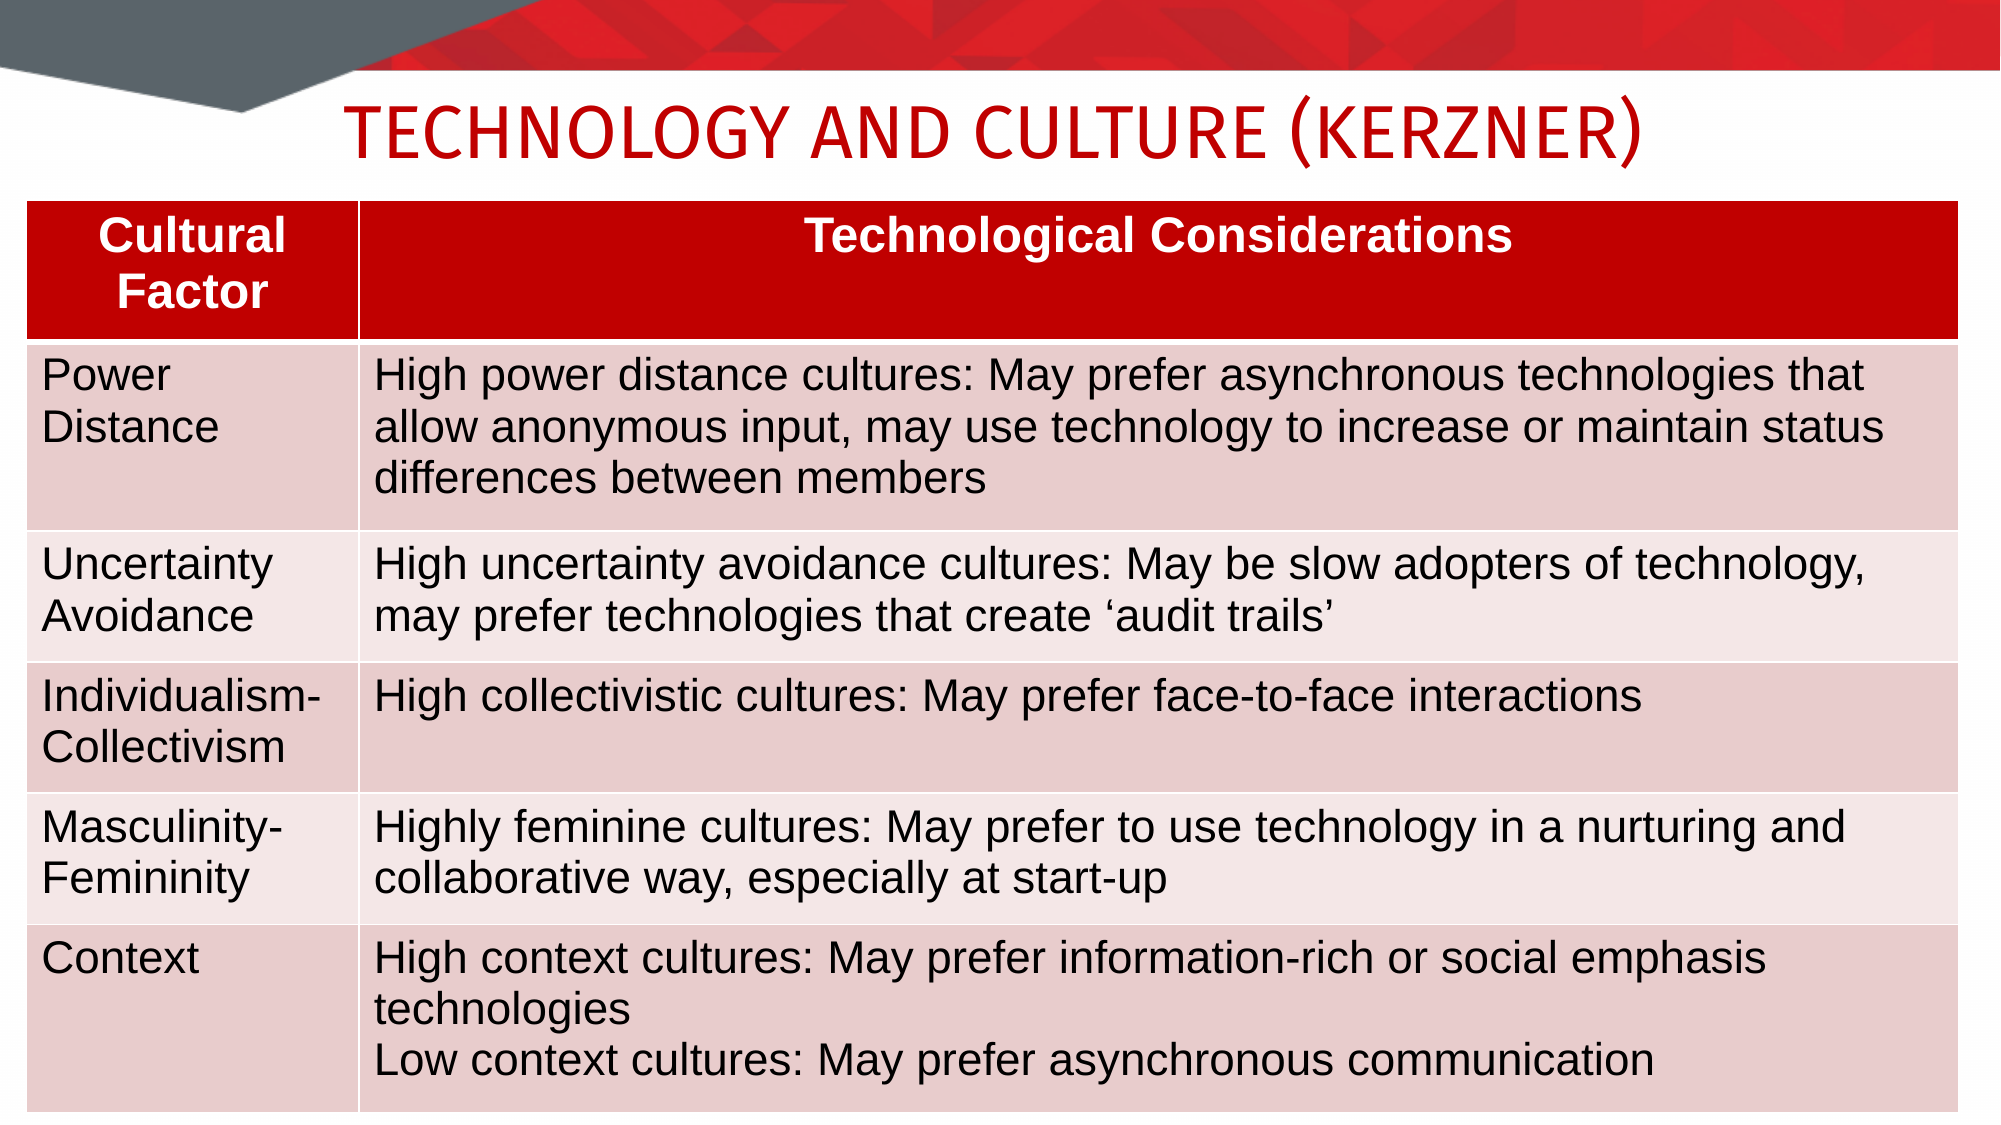

# Technology and culture (Kerzner)
| Cultural Factor | Technological Considerations |
| --- | --- |
| Power Distance | High power distance cultures: May prefer asynchronous technologies that allow anonymous input, may use technology to increase or maintain status differences between members |
| Uncertainty Avoidance | High uncertainty avoidance cultures: May be slow adopters of technology, may prefer technologies that create ‘audit trails’ |
| Individualism-Collectivism | High collectivistic cultures: May prefer face-to-face interactions |
| Masculinity-Femininity | Highly feminine cultures: May prefer to use technology in a nurturing and collaborative way, especially at start-up |
| Context | High context cultures: May prefer information-rich or social emphasis technologies Low context cultures: May prefer asynchronous communication |